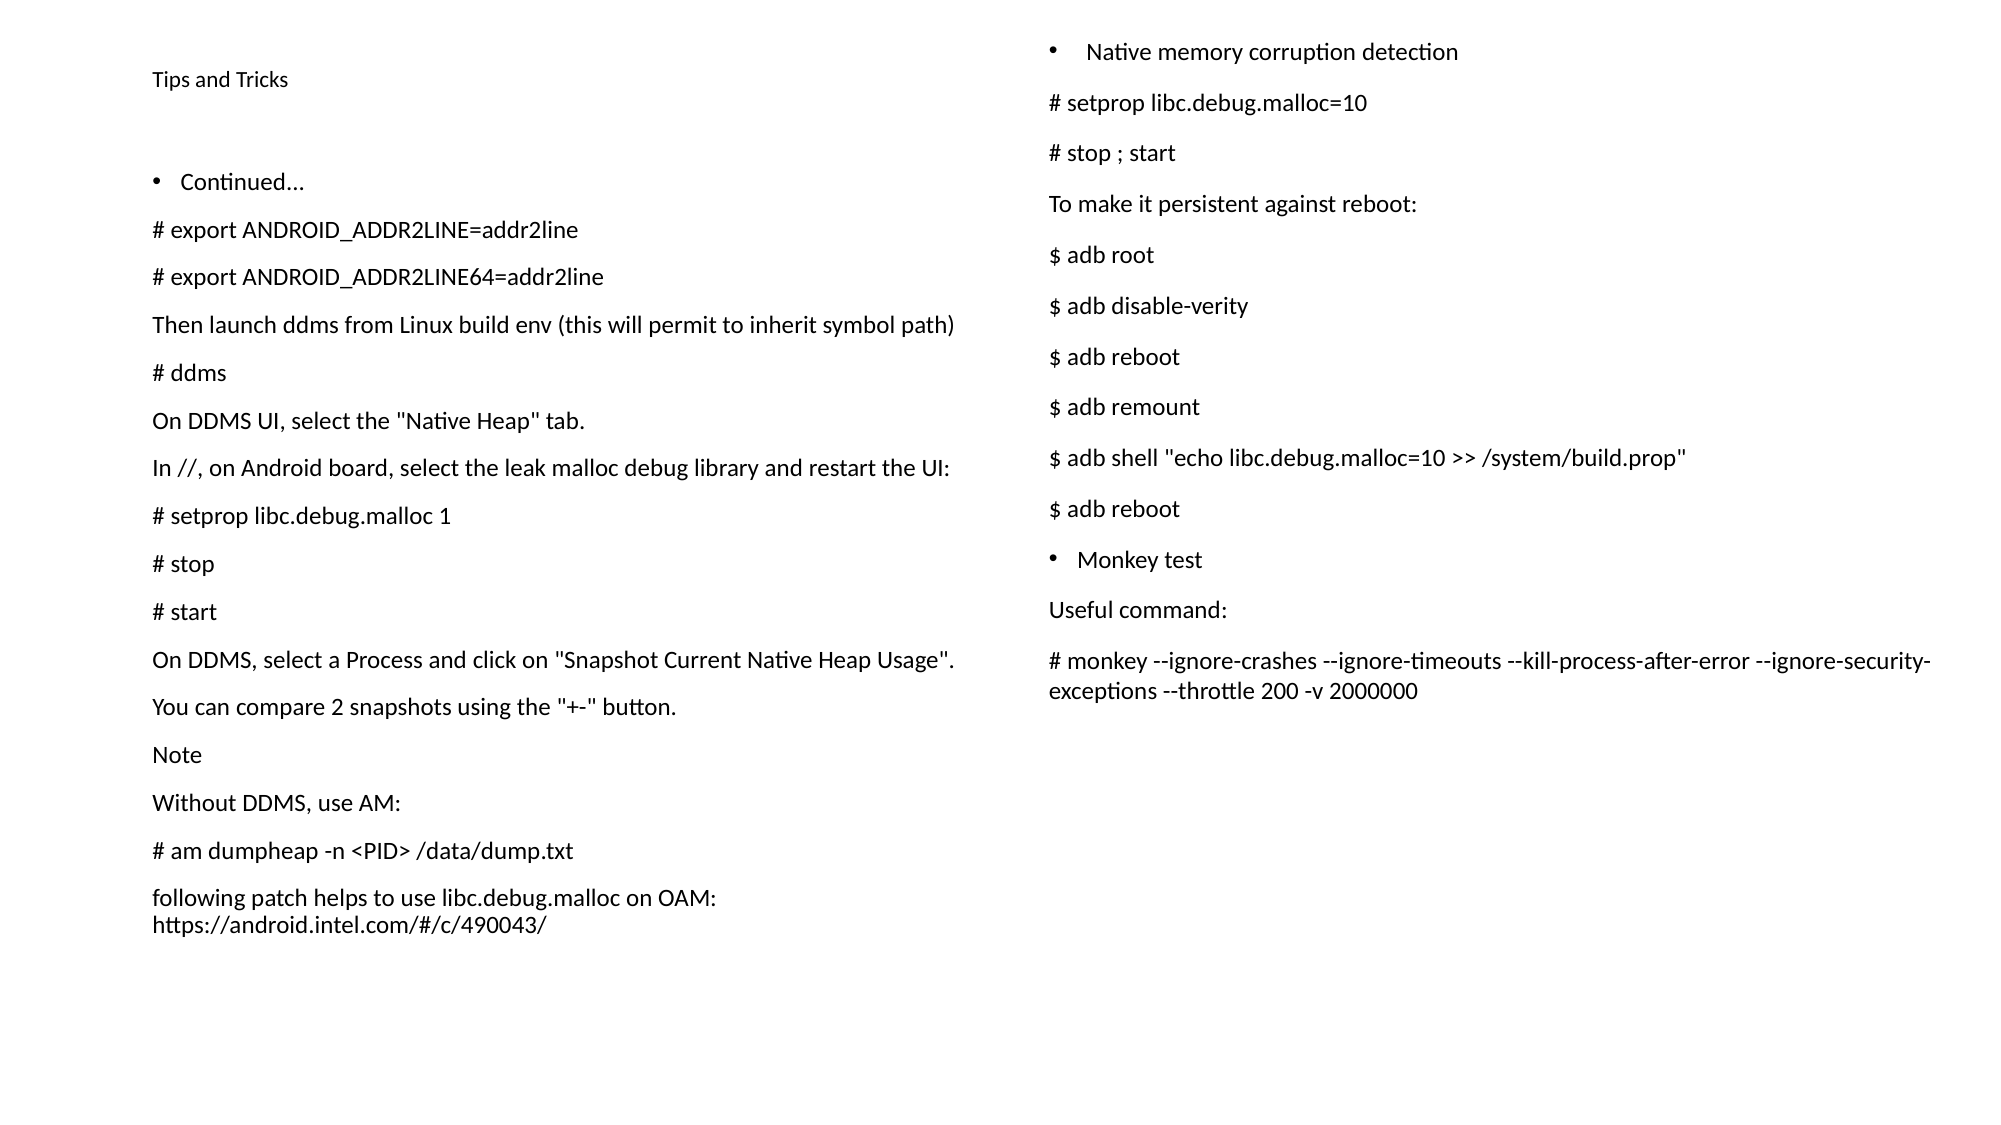

Native memory corruption detection
# setprop libc.debug.malloc=10
# stop ; start
To make it persistent against reboot:
$ adb root
$ adb disable-verity
$ adb reboot
$ adb remount
$ adb shell "echo libc.debug.malloc=10 >> /system/build.prop"
$ adb reboot
Monkey test
Useful command:
# monkey --ignore-crashes --ignore-timeouts --kill-process-after-error --ignore-security-exceptions --throttle 200 -v 2000000
# Tips and Tricks
Continued...
# export ANDROID_ADDR2LINE=addr2line
# export ANDROID_ADDR2LINE64=addr2line
Then launch ddms from Linux build env (this will permit to inherit symbol path)
# ddms
On DDMS UI, select the "Native Heap" tab.
In //, on Android board, select the leak malloc debug library and restart the UI:
# setprop libc.debug.malloc 1
# stop
# start
On DDMS, select a Process and click on "Snapshot Current Native Heap Usage".
You can compare 2 snapshots using the "+-" button.
Note
Without DDMS, use AM:
# am dumpheap -n <PID> /data/dump.txt
following patch helps to use libc.debug.malloc on OAM: https://android.intel.com/#/c/490043/